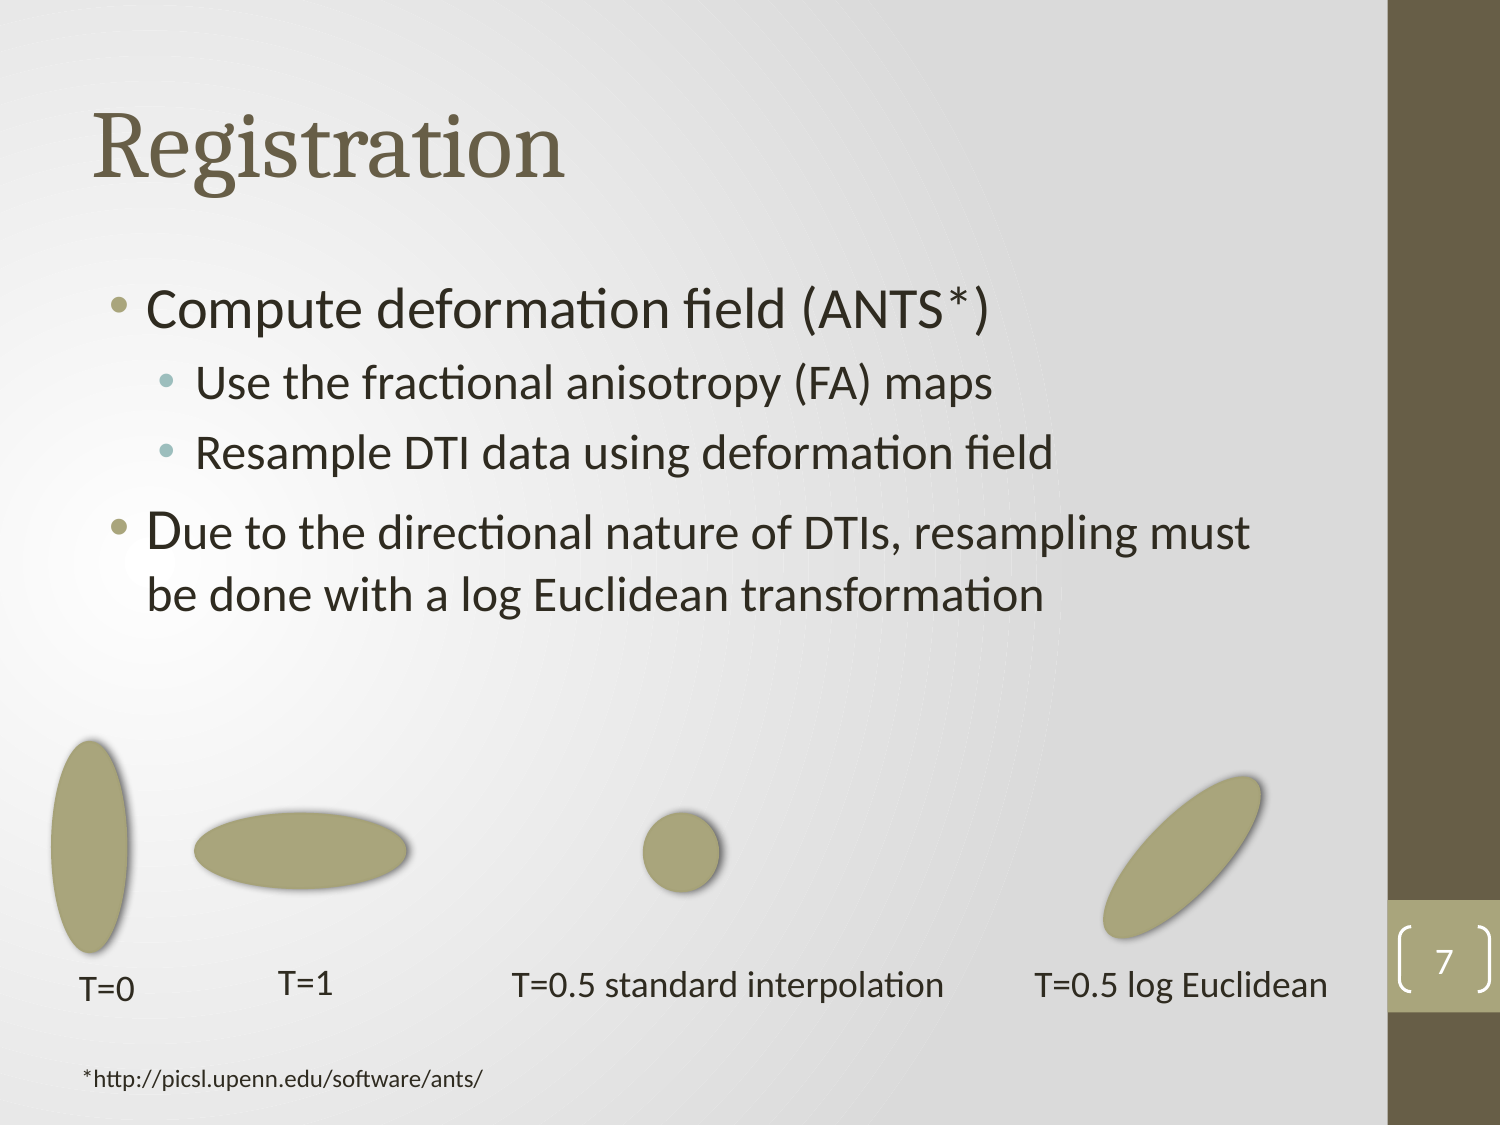

# Registration
Compute deformation field (ANTS*)
Use the fractional anisotropy (FA) maps
Resample DTI data using deformation field
Due to the directional nature of DTIs, resampling must be done with a log Euclidean transformation

7
T=1
T=0.5 standard interpolation
T=0.5 log Euclidean
T=0
*http://picsl.upenn.edu/software/ants/